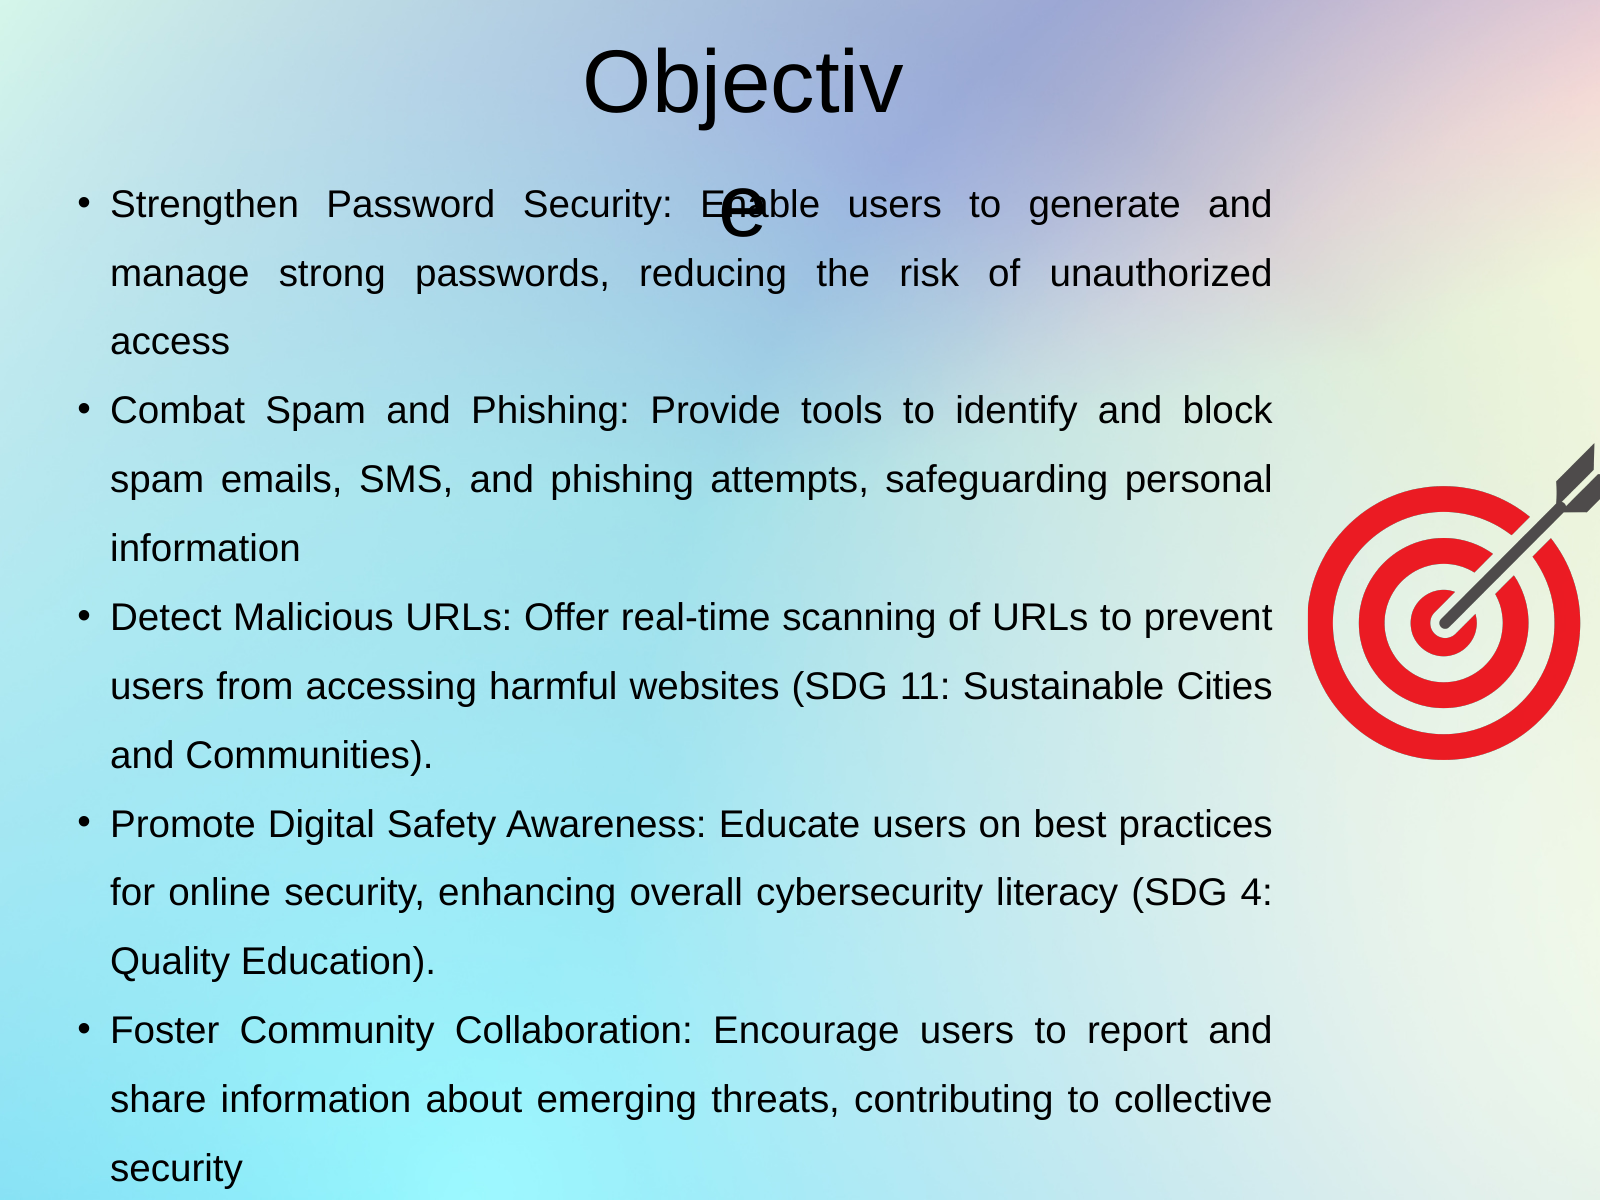

Objective
Strengthen Password Security: Enable users to generate and manage strong passwords, reducing the risk of unauthorized access
Combat Spam and Phishing: Provide tools to identify and block spam emails, SMS, and phishing attempts, safeguarding personal information
Detect Malicious URLs: Offer real-time scanning of URLs to prevent users from accessing harmful websites (SDG 11: Sustainable Cities and Communities).
Promote Digital Safety Awareness: Educate users on best practices for online security, enhancing overall cybersecurity literacy (SDG 4: Quality Education).
Foster Community Collaboration: Encourage users to report and share information about emerging threats, contributing to collective security